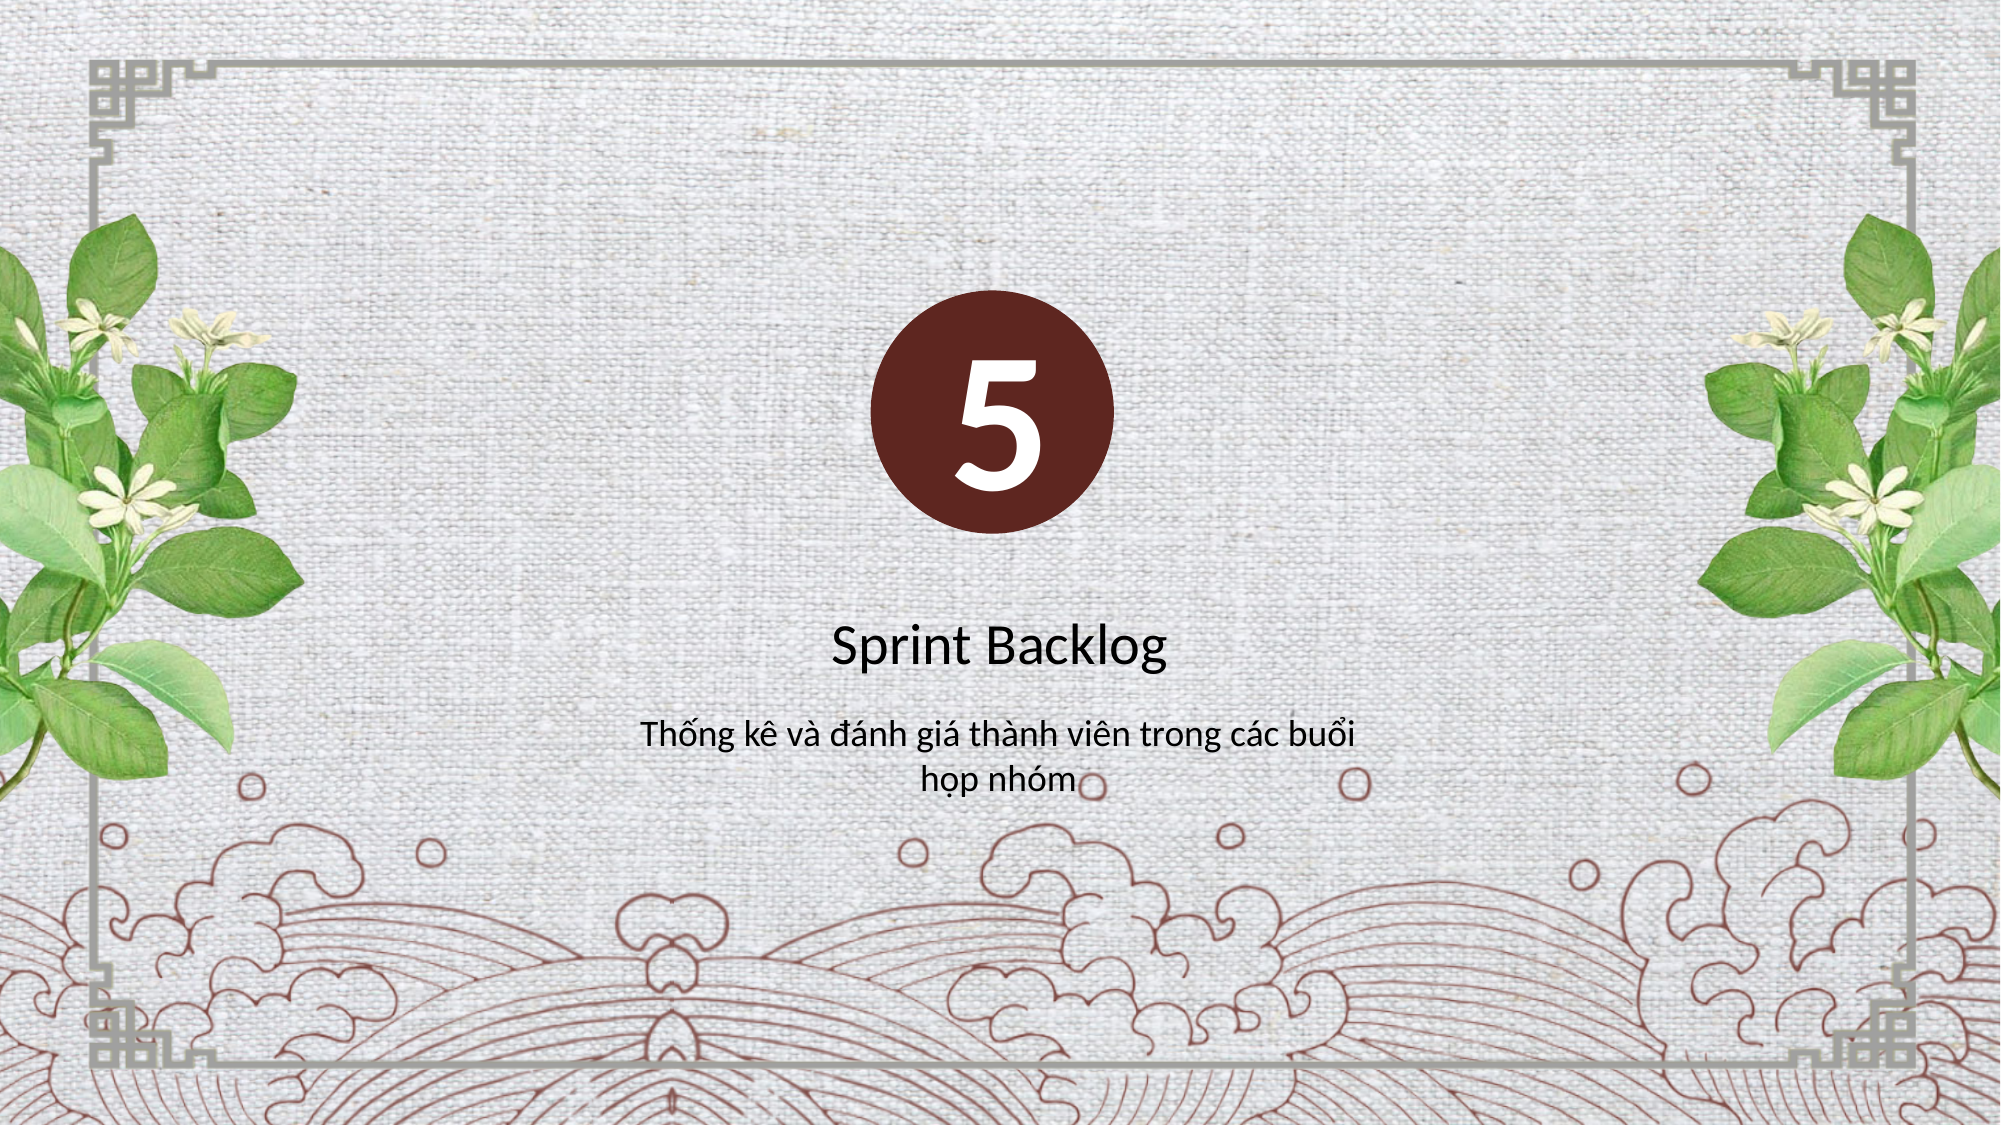

5

Sprint Backlog
Thống kê và đánh giá thành viên trong các buổi họp nhóm